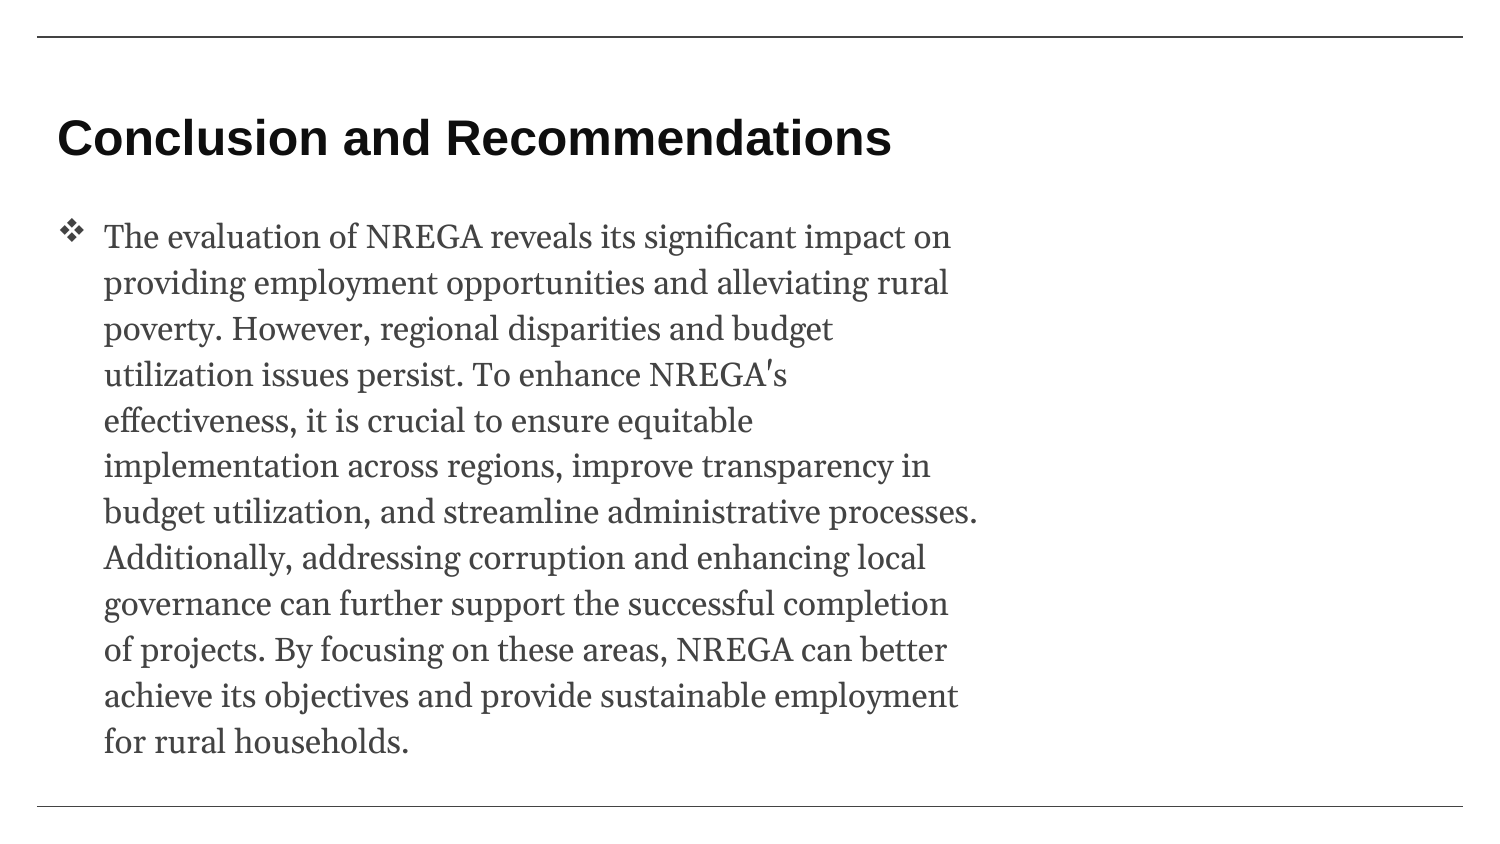

# Conclusion and Recommendations
The evaluation of NREGA reveals its significant impact on providing employment opportunities and alleviating rural poverty. However, regional disparities and budget utilization issues persist. To enhance NREGA's effectiveness, it is crucial to ensure equitable implementation across regions, improve transparency in budget utilization, and streamline administrative processes. Additionally, addressing corruption and enhancing local governance can further support the successful completion of projects. By focusing on these areas, NREGA can better achieve its objectives and provide sustainable employment for rural households.